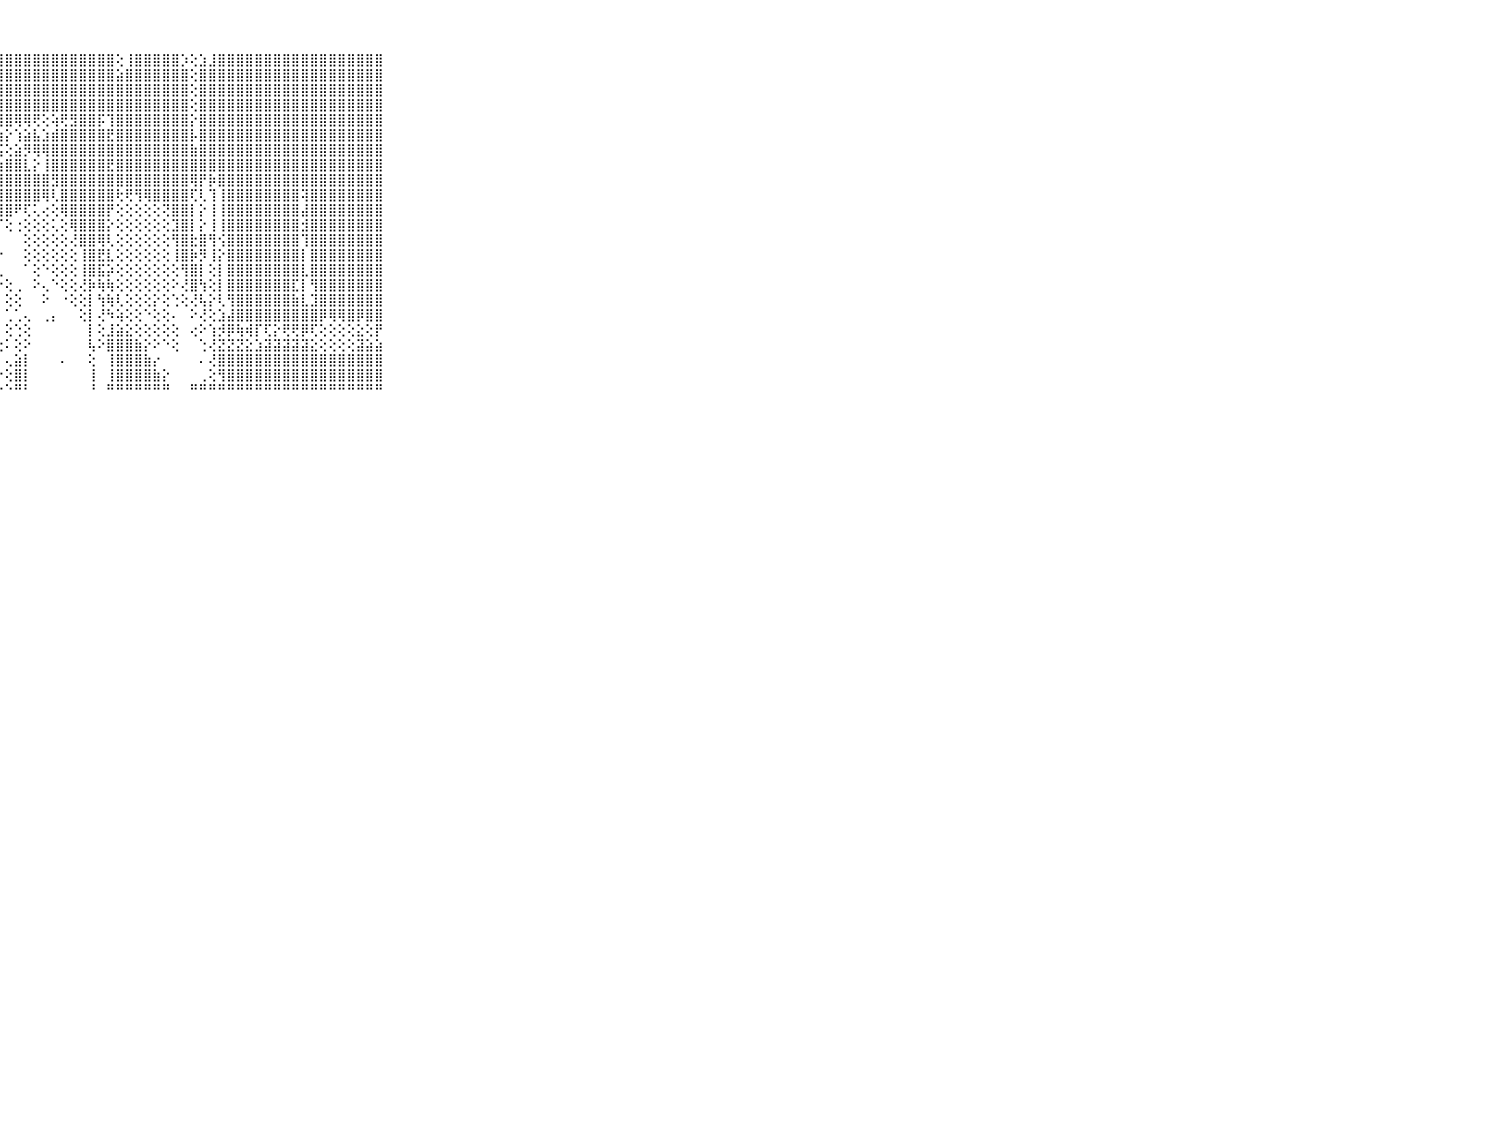

⠀⠀⠀⠀⠀⠀⠀⠀⠀⠀⠀⢕⣺⣿⡿⢿⣿⣿⡿⢻⣿⣿⣿⣿⣿⣏⣿⣿⣿⣿⣿⣿⣿⣿⣿⣿⣿⣿⣿⣿⢕⢸⣿⣿⣿⣿⣿⡱⢕⣱⣸⣿⣿⣿⣿⣿⣿⣿⣿⣿⣿⣿⣿⣿⣿⣿⣿⣿⣿⠀⠀⠀⠀⠀⠀⠀⠀⠀⠀⠀⠀
⠀⠀⠀⠀⠀⠀⠀⠀⠀⠀⠀⢕⢺⢏⣕⣵⡝⢟⢿⣿⣿⣿⣿⣿⣿⣿⣿⣿⣿⣿⣿⣿⣿⣿⣿⣿⣿⣿⣿⣿⣵⣿⣿⣿⣿⣿⣿⣿⢕⣿⣿⣿⣿⣿⣿⣿⣿⣿⣿⣿⣿⣿⣿⣿⣿⣿⣿⣿⣿⠀⠀⠀⠀⠀⠀⠀⠀⠀⠀⠀⠀
⠀⠀⠀⠀⠀⠀⠀⠀⠀⠀⠀⠀⢕⣜⣿⣿⣷⣵⣼⣿⣿⣿⣿⣿⣿⣿⣿⣿⣿⣿⣿⣿⣿⣿⣿⣿⣿⣿⣿⣿⣿⣿⣿⣿⣿⣿⣿⣿⢕⣿⣿⣿⣿⣿⣿⣿⣿⣿⣿⣿⣿⣿⣿⣿⣿⣿⣿⣿⣿⠀⠀⠀⠀⠀⠀⠀⠀⠀⠀⠀⠀
⠀⠀⠀⠀⠀⠀⠀⠀⠀⠀⠀⢕⢱⣿⣿⣿⣿⣿⣿⣿⣿⣿⣿⣿⣿⣿⣿⣿⣿⣿⣿⣿⣿⣿⣿⣿⣿⣿⣿⣿⣿⣿⣿⣿⣿⣿⣿⣿⢕⣿⣿⣿⣿⣿⣿⣿⣿⣿⣿⣿⣿⣿⣿⣿⣿⣿⣿⣿⣿⠀⠀⠀⠀⠀⠀⠀⠀⠀⠀⠀⠀
⠀⠀⠀⠀⠀⠀⠀⠀⠀⠀⠀⢕⢸⣿⣿⣿⣿⣿⣿⣿⣿⣿⣿⣿⣿⣿⣿⣿⣿⢿⢿⢟⢕⢵⢟⣻⣿⣿⡯⢹⣿⣿⣿⣿⣿⣿⣿⣿⡕⣿⣿⣿⣿⣿⣿⣿⣿⣿⣿⣿⣿⣿⣿⣿⣿⣿⣿⣿⣿⠀⠀⠀⠀⠀⠀⠀⠀⠀⠀⠀⠀
⠀⠀⠀⠀⠀⠀⠀⠀⠀⠀⠀⢕⢸⣿⣿⣿⣿⣿⡟⢝⢝⡝⢝⣕⣕⣸⣷⣵⡕⢱⣵⣧⣱⣾⣿⣿⣿⣿⣿⣟⣿⣿⣿⣿⣿⣿⣿⣿⡧⣿⣿⣿⣿⣿⣿⣿⣿⣿⣿⣿⣿⣿⣿⣿⣿⣿⣿⣿⣿⠀⠀⠀⠀⠀⠀⠀⠀⠀⠀⠀⠀
⠀⠀⠀⠀⠀⠀⠀⠀⠀⠀⠀⢕⢸⣿⣿⣿⣿⣿⣕⣾⡟⢇⡝⢿⣿⣿⣿⢯⢕⣵⡻⢿⢿⣿⣿⣿⣿⣿⣿⣿⣿⣿⣿⣿⣿⣿⣿⣿⣷⣿⣿⣿⣿⣿⣿⣿⣿⣿⣿⣿⣿⣿⣿⣿⣿⣿⣿⣿⣿⠀⠀⠀⠀⠀⠀⠀⠀⠀⠀⠀⠀
⠀⠀⠀⠀⠀⠀⠀⠀⠀⠀⠀⢱⢸⣿⣿⣿⣿⣿⢟⢏⢕⣾⣿⡇⢜⢕⢕⣷⣿⣿⣇⡕⢸⣿⣿⣿⣿⣿⣿⣟⣿⣿⣿⣿⣿⣿⣿⣿⣿⣿⣿⣿⣿⣿⣿⣿⣿⣿⣿⣿⣿⣿⣿⣿⣿⣿⣿⣿⣿⠀⠀⠀⠀⠀⠀⠀⠀⠀⠀⠀⠀
⠀⠀⠀⠀⠀⠀⠀⠀⠀⠀⠀⢸⣿⣿⣿⣿⣿⣿⣕⣵⣾⣿⣿⣿⣷⣵⣾⣿⣿⣿⣿⣿⣿⣻⣿⣿⣿⣿⣿⣿⣿⣿⣿⣿⣿⣿⣿⣿⢿⡟⡷⣿⣿⣿⣿⣿⣿⣿⣿⣿⣿⣿⣿⣿⣿⣿⣿⣿⣿⠀⠀⠀⠀⠀⠀⠀⠀⠀⠀⠀⠀
⠀⠀⠀⠀⠀⠀⠀⠀⠀⠀⠀⣾⣿⣿⡿⣿⣿⣿⣿⣿⣿⣿⣿⣿⣿⡏⢹⣿⣿⣿⣿⣿⢿⢇⣿⣿⣿⣿⣿⣿⢗⢟⢻⢿⣿⣿⣿⣿⢏⢇⢹⢸⣿⣿⣿⣿⣿⣿⣿⣿⢽⣿⣿⣿⣿⣿⣿⣿⣿⠀⠀⠀⠀⠀⠀⠀⠀⠀⠀⠀⠀
⠀⠀⠀⠀⠀⠀⠀⠀⠀⠀⠀⣿⣿⣷⣷⣞⣿⣿⣿⣿⣿⣿⣿⣿⣿⡇⢸⣿⣿⠟⢏⢅⢔⢕⢿⣿⣿⣿⣿⡟⢕⢕⢕⢕⢕⢝⣿⣿⡇⡕⢸⢸⣿⣿⣿⣿⣿⣿⣿⣿⣼⣿⣿⣿⣿⣿⣿⣿⣿⠀⠀⠀⠀⠀⠀⠀⠀⠀⠀⠀⠀
⠀⠀⠀⠀⠀⠀⠀⠀⠀⠀⠀⣿⣷⣷⢾⢟⣿⣿⣿⢿⣿⣿⣿⣿⣿⡇⢸⡏⢕⢐⢕⢕⢕⢅⢕⢿⣿⣿⣿⡕⢕⢕⢕⢕⢕⢕⣹⣿⡇⡕⢸⢸⣿⣿⣿⣿⣿⣿⣿⣿⣺⣿⣿⣿⣿⣿⣿⣿⣿⠀⠀⠀⠀⠀⠀⠀⠀⠀⠀⠀⠀
⠀⠀⠀⠀⠀⠀⠀⠀⠀⠀⠀⡿⣧⢟⢳⢟⢿⣿⣟⢸⣿⣟⣿⣿⣿⢇⢸⡇⠀⠀⢕⢕⢕⢕⢕⢜⣿⣿⢿⢇⢕⢕⢕⢕⢕⢕⢻⣿⣗⣿⢻⢪⣿⣿⣿⣿⣿⣿⣿⣿⢹⣿⣿⣿⣿⣿⣿⣿⣿⠀⠀⠀⠀⠀⠀⠀⠀⠀⠀⠀⠀
⠀⠀⠀⠀⠀⠀⠀⠀⠀⠀⠀⠑⠁⠀⠁⣨⣽⣿⢕⢸⣿⣿⣿⣿⣿⢕⢸⠑⠀⠀⢕⢕⢕⢕⢕⢕⢸⣿⣟⣇⢕⢕⢕⢕⢕⢕⢸⣿⡷⡻⢸⡕⣿⣿⣿⣿⣿⣿⣿⣿⡇⣿⣿⣿⣿⣿⣿⣿⣿⠀⠀⠀⠀⠀⠀⠀⠀⠀⠀⠀⠀
⠀⠀⠀⠀⠀⠀⠀⠀⠀⠀⠀⠀⠀⠀⣼⣿⣿⡟⢕⢸⣿⡿⡿⣿⣿⢇⢸⢄⠀⠀⠁⢕⠑⢕⢕⢕⢸⣿⣯⡵⢕⢕⢕⢕⢕⢕⢕⢻⣿⡇⢕⡇⣿⣿⣿⣿⣿⣿⣿⣿⣇⣿⣿⣿⣿⣿⣿⣿⣿⠀⠀⠀⠀⠀⠀⠀⠀⠀⠀⠀⠀
⠀⠀⠀⠀⠀⠀⠀⠀⠀⠀⠀⠀⠀⢄⣿⣿⣿⡟⣣⢸⢿⡿⣿⣿⣟⡇⢕⠑⢕⢀⠀⠕⢄⠑⢕⢕⢜⡷⢷⢷⢕⢕⢕⢕⢕⢕⠕⢜⣿⢳⢕⡇⣿⣿⣿⣿⣿⣿⣿⣏⡇⢻⣿⣿⣿⣿⣿⣿⣿⠀⠀⠀⠀⠀⠀⠀⠀⠀⠀⠀⠀
⠀⠀⠀⠀⠀⠀⠀⠀⠀⠀⠀⠀⠀⢱⣿⣿⢇⠀⢜⢜⢟⢏⡏⣿⡟⢇⢕⠀⢕⢕⠀⠀⠕⠀⠐⢕⢕⡇⢳⢷⢇⢕⢕⢕⡕⢕⢑⢕⢜⢧⡕⢇⢻⣿⣿⣿⣿⣿⣿⣷⣇⣹⣿⣿⣿⣿⣿⣿⣿⠀⠀⠀⠀⠀⠀⠀⠀⠀⠀⠀⠀
⠀⠀⠀⠀⠀⠀⠀⠀⠀⠀⠀⠀⠀⣼⣿⡿⠀⠔⣼⢕⡕⢕⢕⣻⡕⢕⠕⠀⢁⢁⢄⠀⢀⡄⠀⠀⢕⡇⢜⠳⢵⢕⢕⠑⢕⢕⠄⠀⠕⢜⢕⣱⣼⣿⣿⣿⣿⣿⣿⣿⣿⣿⡿⢿⢿⣿⡿⣿⣿⠀⠀⠀⠀⠀⠀⠀⠀⠀⠀⠀⠀
⠀⠀⠀⠀⠀⠀⠀⠀⠀⠀⠀⠀⢀⣿⣿⠑⠀⠐⡜⢕⢑⢕⢕⢕⢕⢕⠀⠀⢕⢑⢕⠀⠀⠀⠀⠀⠀⡇⢕⣸⣵⣕⢕⢕⢕⢕⢕⠀⢔⠕⢱⡺⡿⢷⢾⡏⢏⡕⢟⢟⡿⢏⢕⢕⢕⢕⣕⢕⡟⠀⠀⠀⠀⠀⠀⠀⠀⠀⠀⠀⠀
⠀⠀⠀⠀⠀⠀⠀⠀⠀⠀⠀⠀⢜⣿⣿⠅⠁⣱⢕⢵⢵⢕⢕⢕⢕⢕⠀⢕⠅⢕⠕⠀⠀⠀⠀⠀⠀⢧⠕⣿⣿⣿⣷⡕⠕⠑⢕⠀⠀⢑⢜⣝⣝⣝⣕⣱⣽⣽⣽⣽⣽⣕⢕⢕⢕⢕⣽⣵⣵⠀⠀⠀⠀⠀⠀⠀⠀⠀⠀⠀⠀
⠀⠀⠀⠀⠀⠀⠀⠀⠀⠀⠀⠀⢕⣿⣿⠀⠀⢸⣵⣷⣷⣷⣷⣷⣷⣷⢄⠁⢄⣵⡇⠀⠀⠀⠄⠀⠀⢕⠀⢸⣿⣿⣿⣷⡔⠀⠀⠀⠀⠄⢜⣿⣿⣿⣿⣿⣿⣿⣿⣿⣿⣿⣿⣿⣿⣿⣿⣿⣿⠀⠀⠀⠀⠀⠀⠀⠀⠀⠀⠀⠀
⠀⠀⠀⠀⠀⠀⠀⠀⠀⠀⠀⠀⠕⣿⣿⠀⠀⢕⢹⣿⣿⣿⣿⣿⣿⡇⢀⠔⢕⣿⡇⠀⠀⠀⠀⠀⠀⢸⠀⢸⣿⣿⣿⣿⣷⡕⠀⠀⠀⢀⢕⢻⣿⣿⣿⣿⣿⣿⣿⣿⣿⣿⣿⣿⣿⣿⣿⣿⣿⠀⠀⠀⠀⠀⠀⠀⠀⠀⠀⠀⠀
⠀⠀⠀⠀⠀⠀⠀⠀⠀⠀⠀⠀⠀⠛⠛⠀⠀⠀⠑⠙⠛⠛⠛⠛⠛⠑⠀⠑⠑⠛⠃⠀⠀⠀⠀⠀⠀⠘⠀⠛⠛⠛⠛⠛⠛⠛⠀⠀⠛⠛⠛⠛⠛⠛⠛⠛⠛⠛⠛⠛⠛⠛⠛⠛⠛⠛⠛⠛⠛⠀⠀⠀⠀⠀⠀⠀⠀⠀⠀⠀⠀